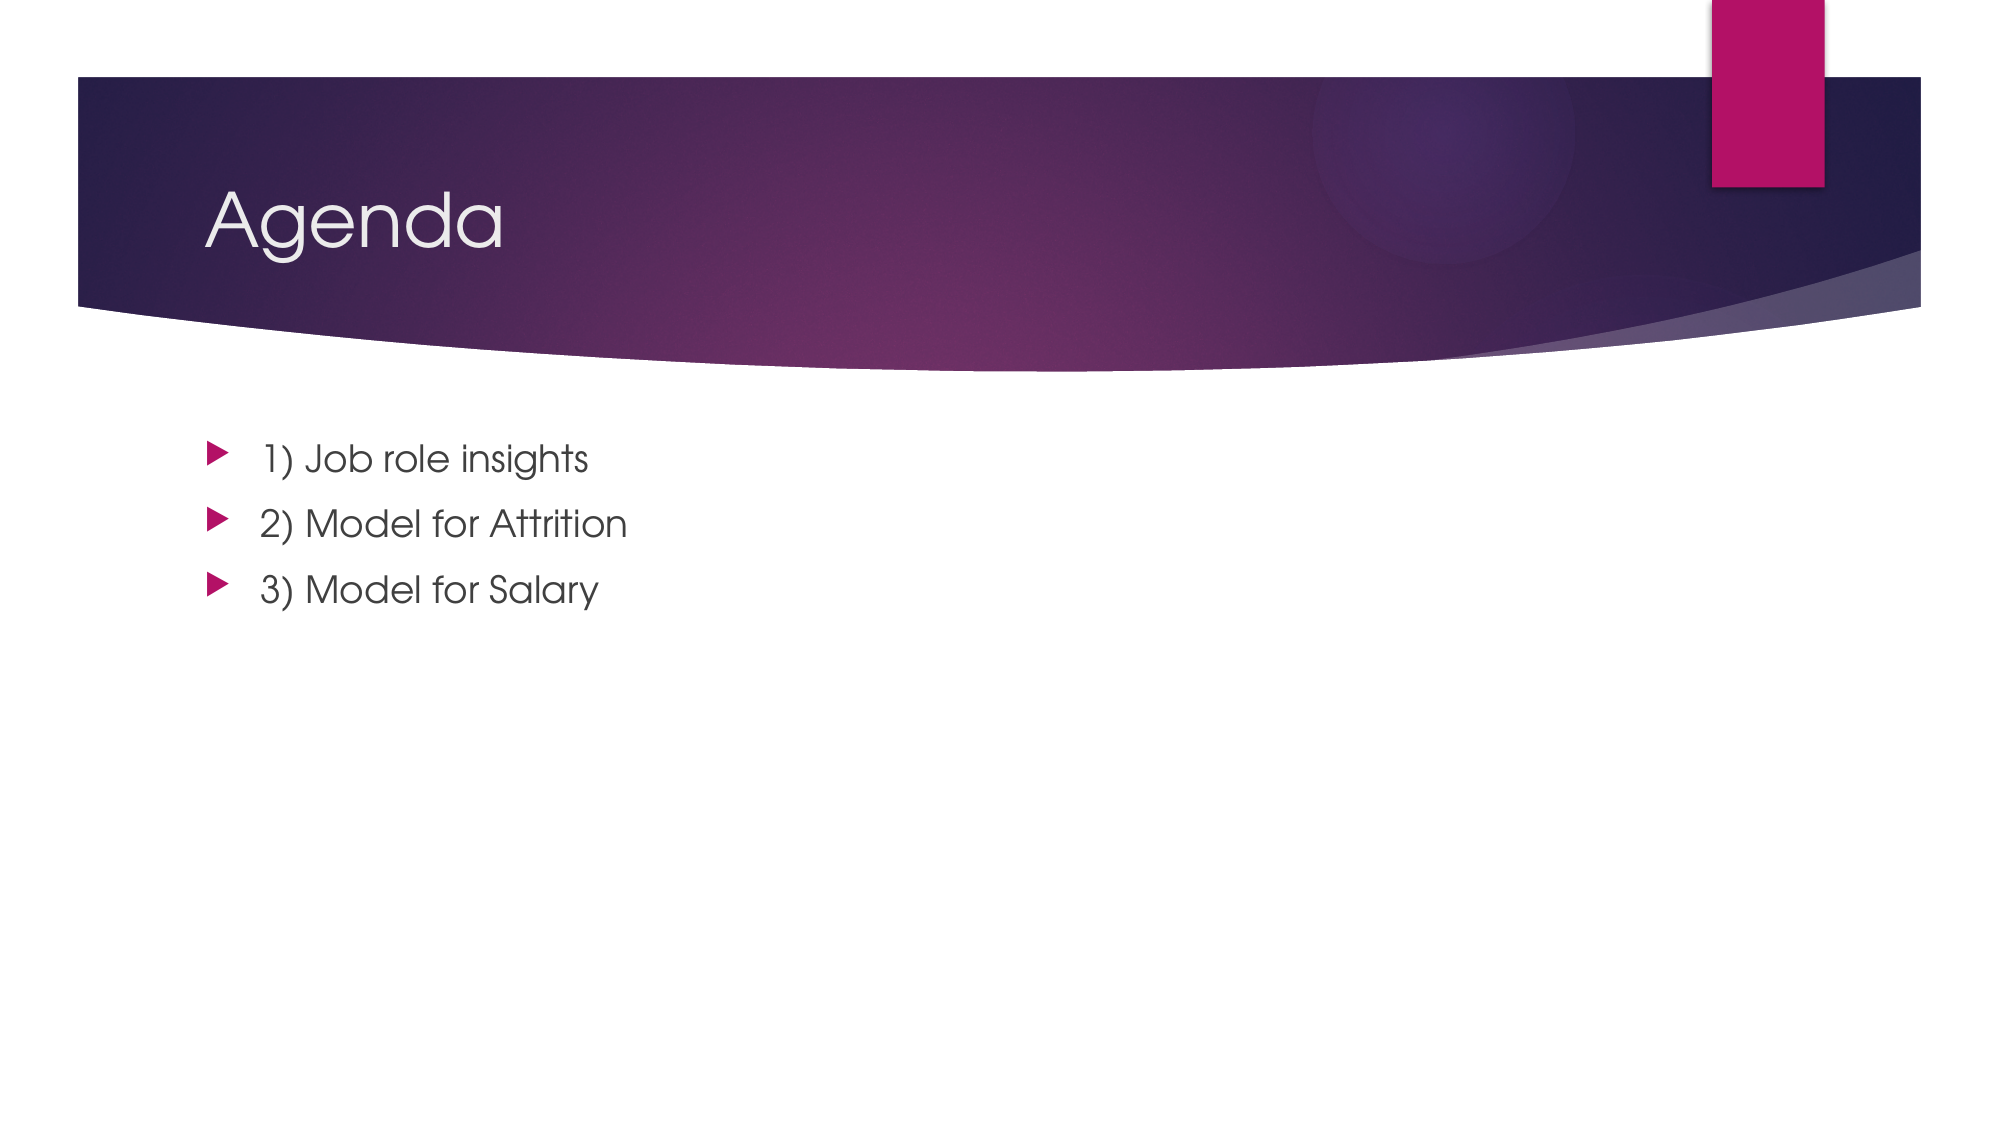

# Agenda
1) Job role insights
2) Model for Attrition
3) Model for Salary